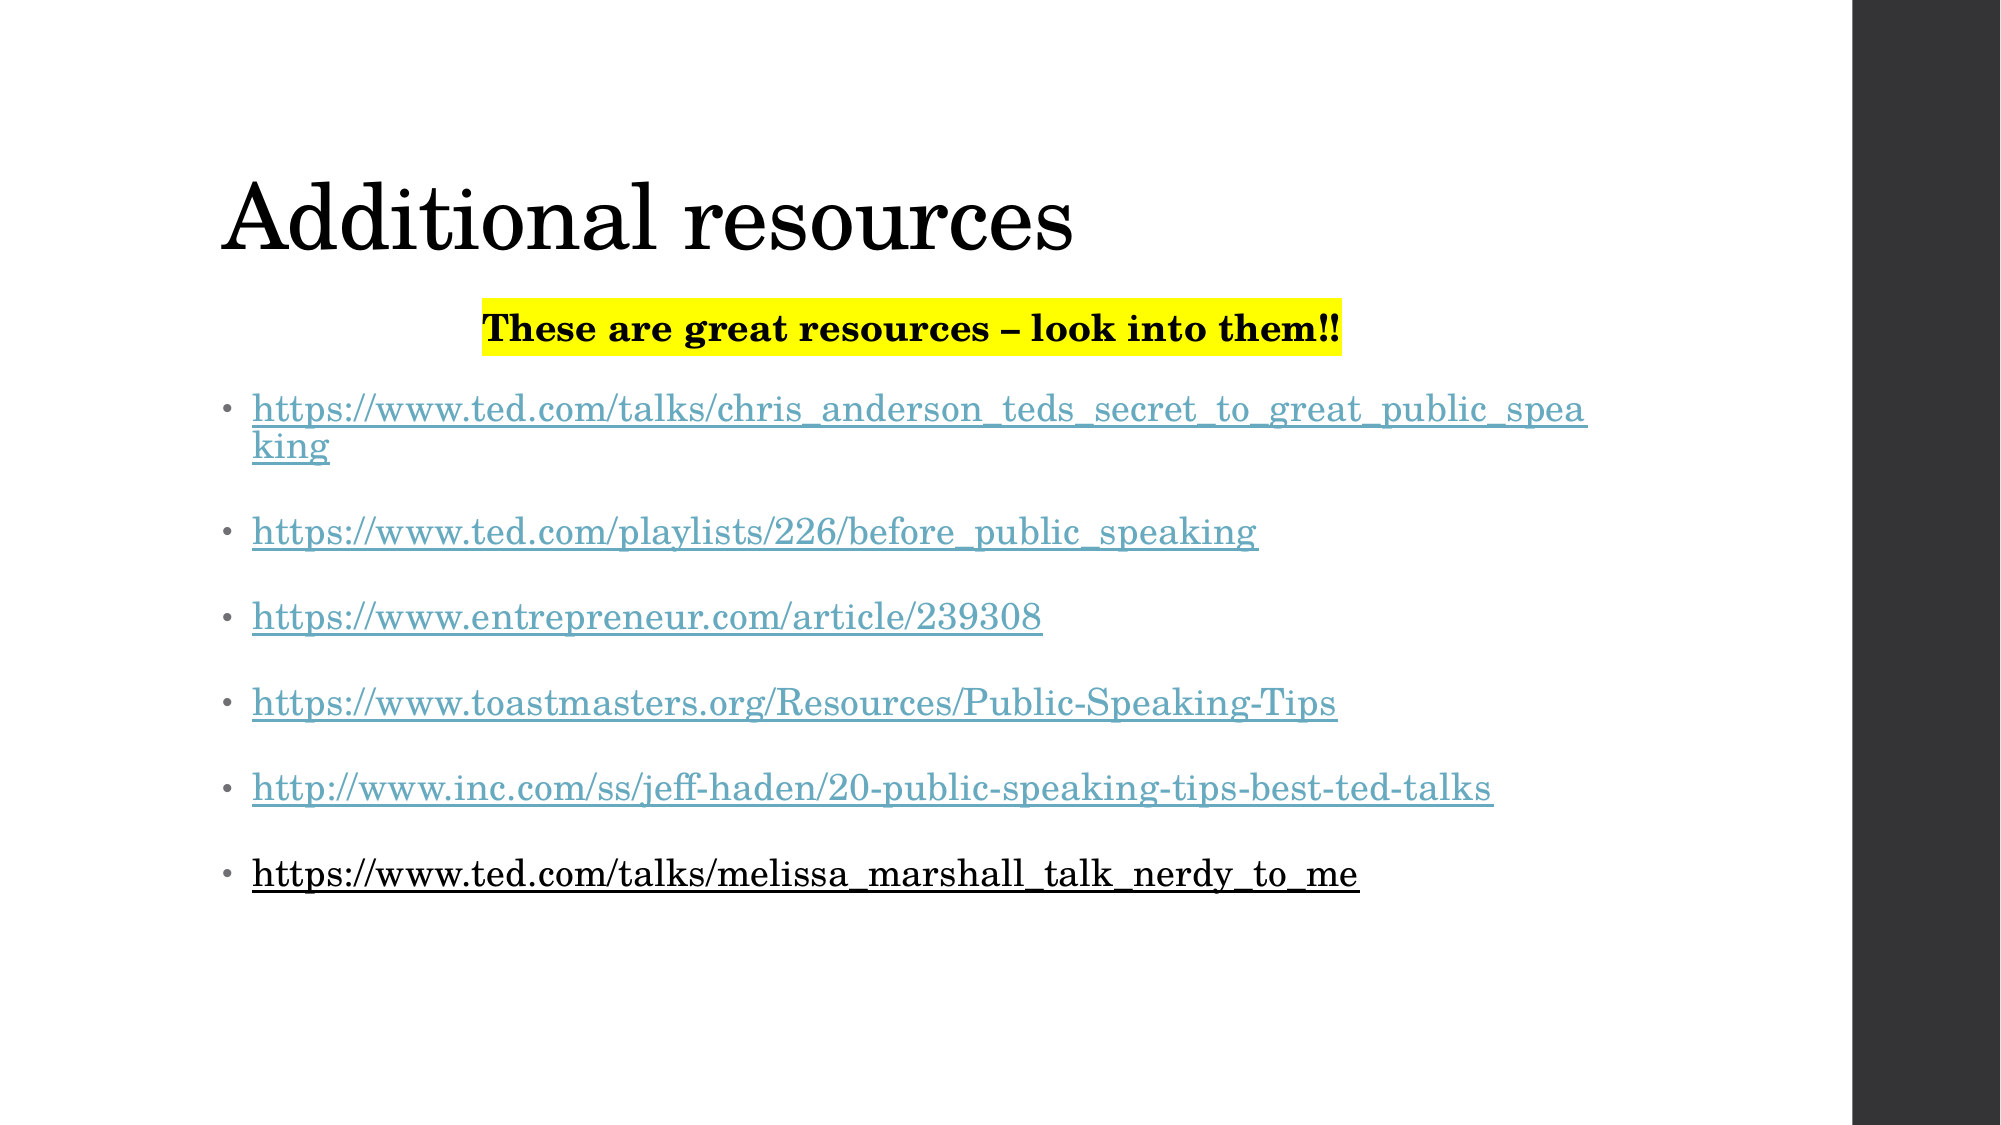

# Additional resources
These are great resources – look into them!!
https://www.ted.com/talks/chris_anderson_teds_secret_to_great_public_speaking
https://www.ted.com/playlists/226/before_public_speaking
https://www.entrepreneur.com/article/239308
https://www.toastmasters.org/Resources/Public-Speaking-Tips
http://www.inc.com/ss/jeff-haden/20-public-speaking-tips-best-ted-talks
https://www.ted.com/talks/melissa_marshall_talk_nerdy_to_me